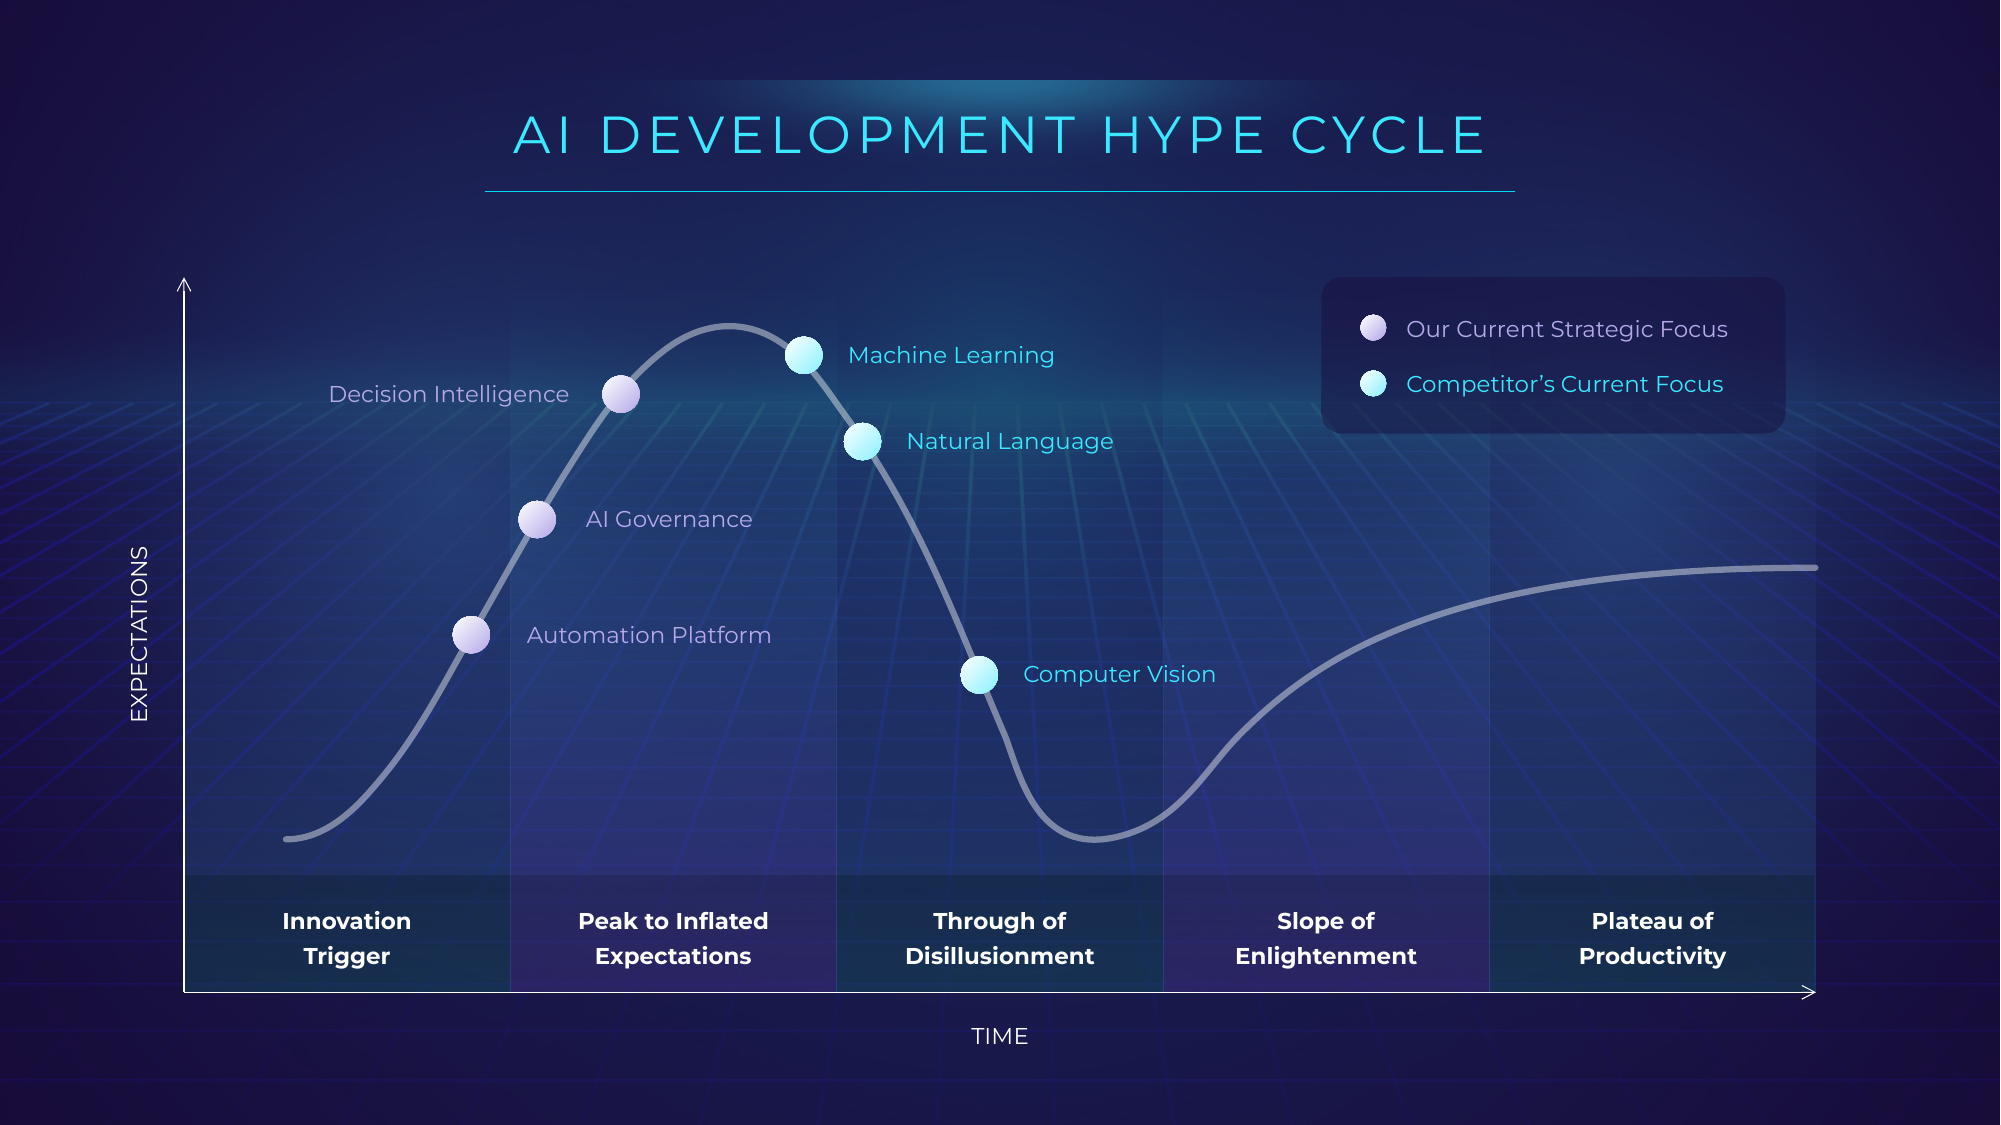

AI DEVELOPMENT HYPE CYCLE

Our Current Strategic Focus

Machine Learning

Competitor’s Current Focus

Decision Intelligence

Natural Language

AI Governance

EXPECTATIONS
Automation Platform

Computer Vision

Innovation Trigger
Peak to Inflated Expectations
Through of Disillusionment
Slope of Enlightenment
Plateau of Productivity
TIME